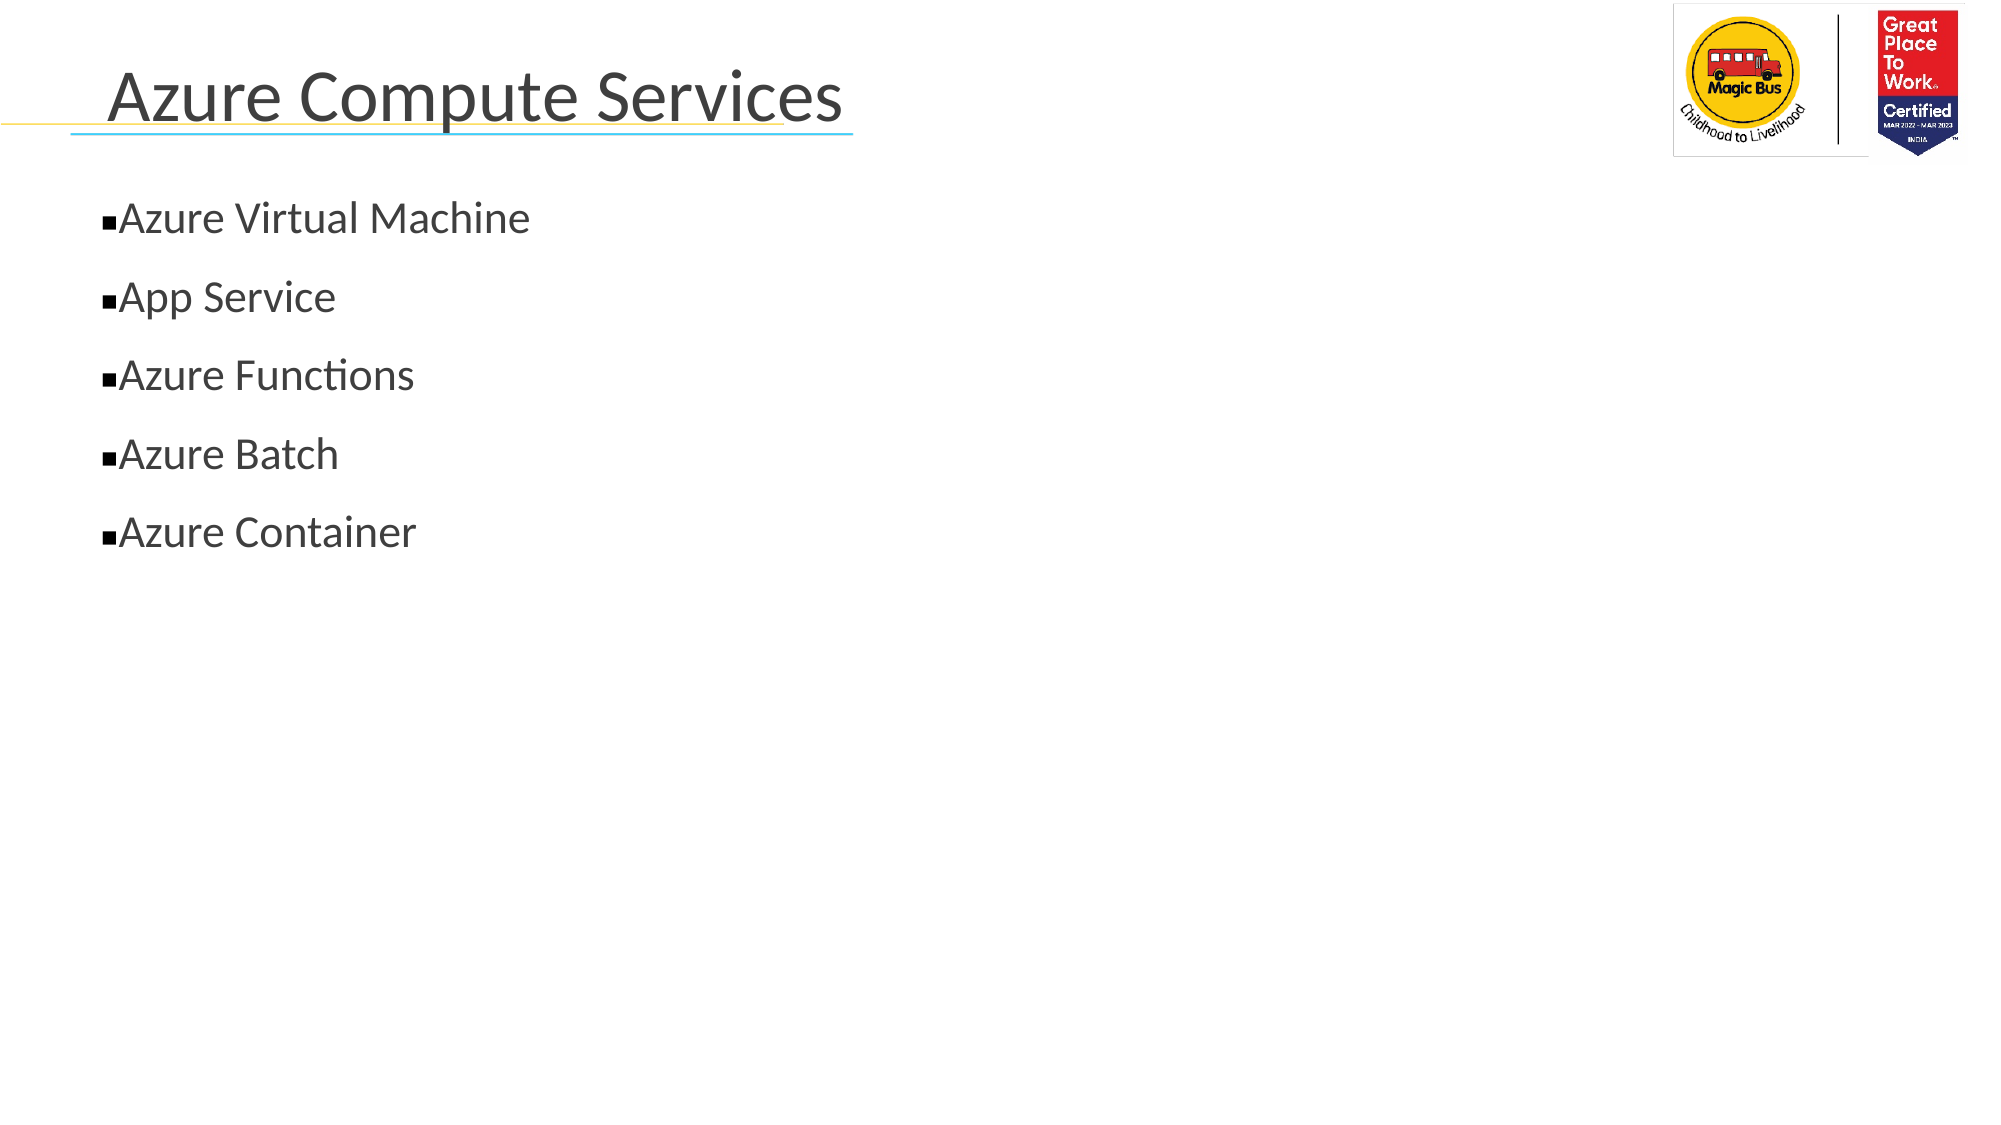

# Azure Compute Services
Azure Virtual Machine
App Service
Azure Functions
Azure Batch
Azure Container